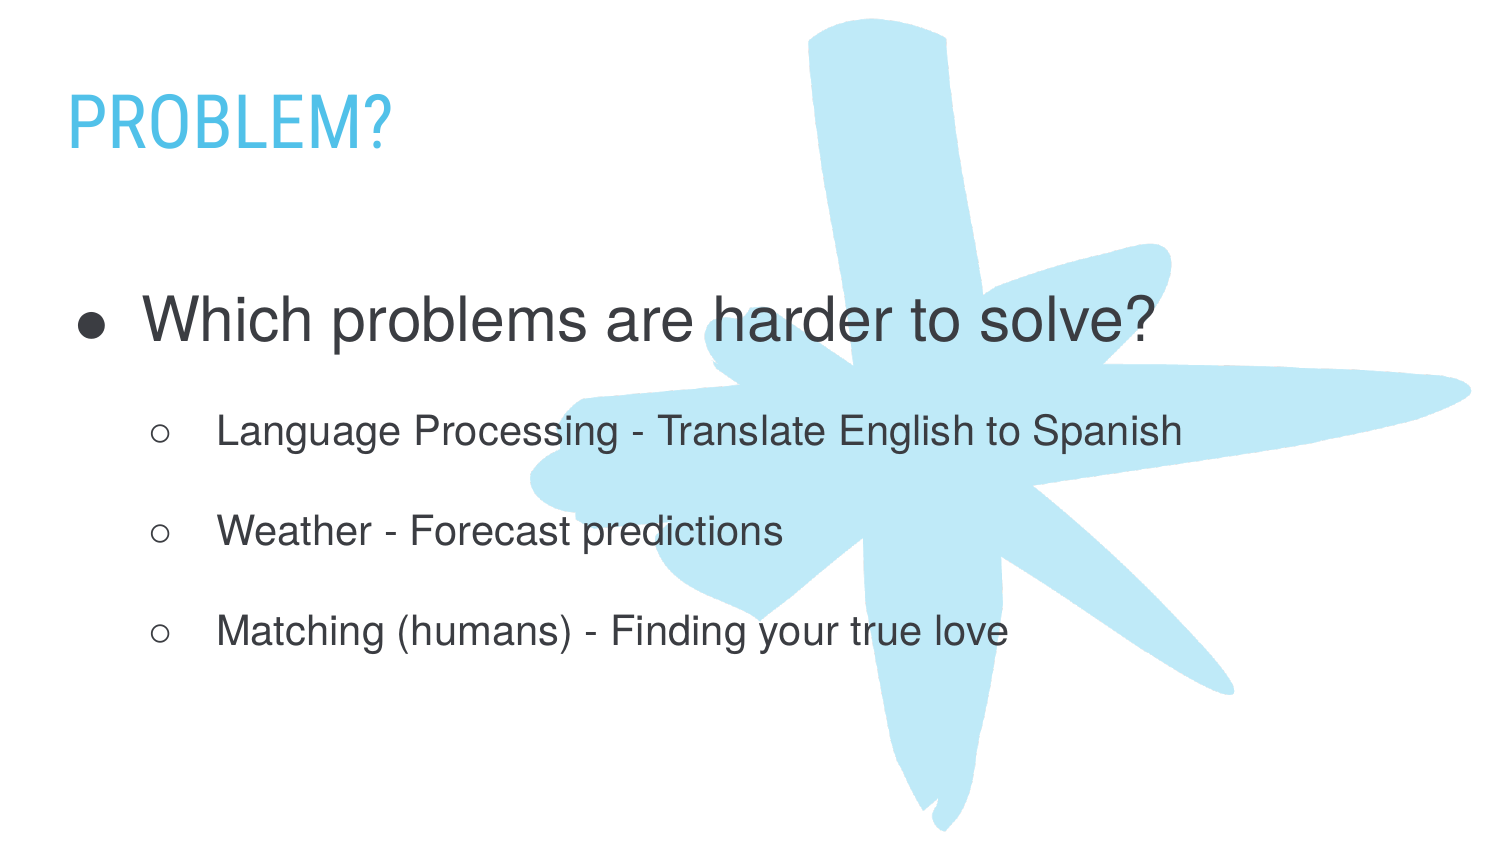

# PROBLEM?
Which problems are harder to solve?
Language Processing - Translate English to Spanish
Weather - Forecast predictions
Matching (humans) - Finding your true love